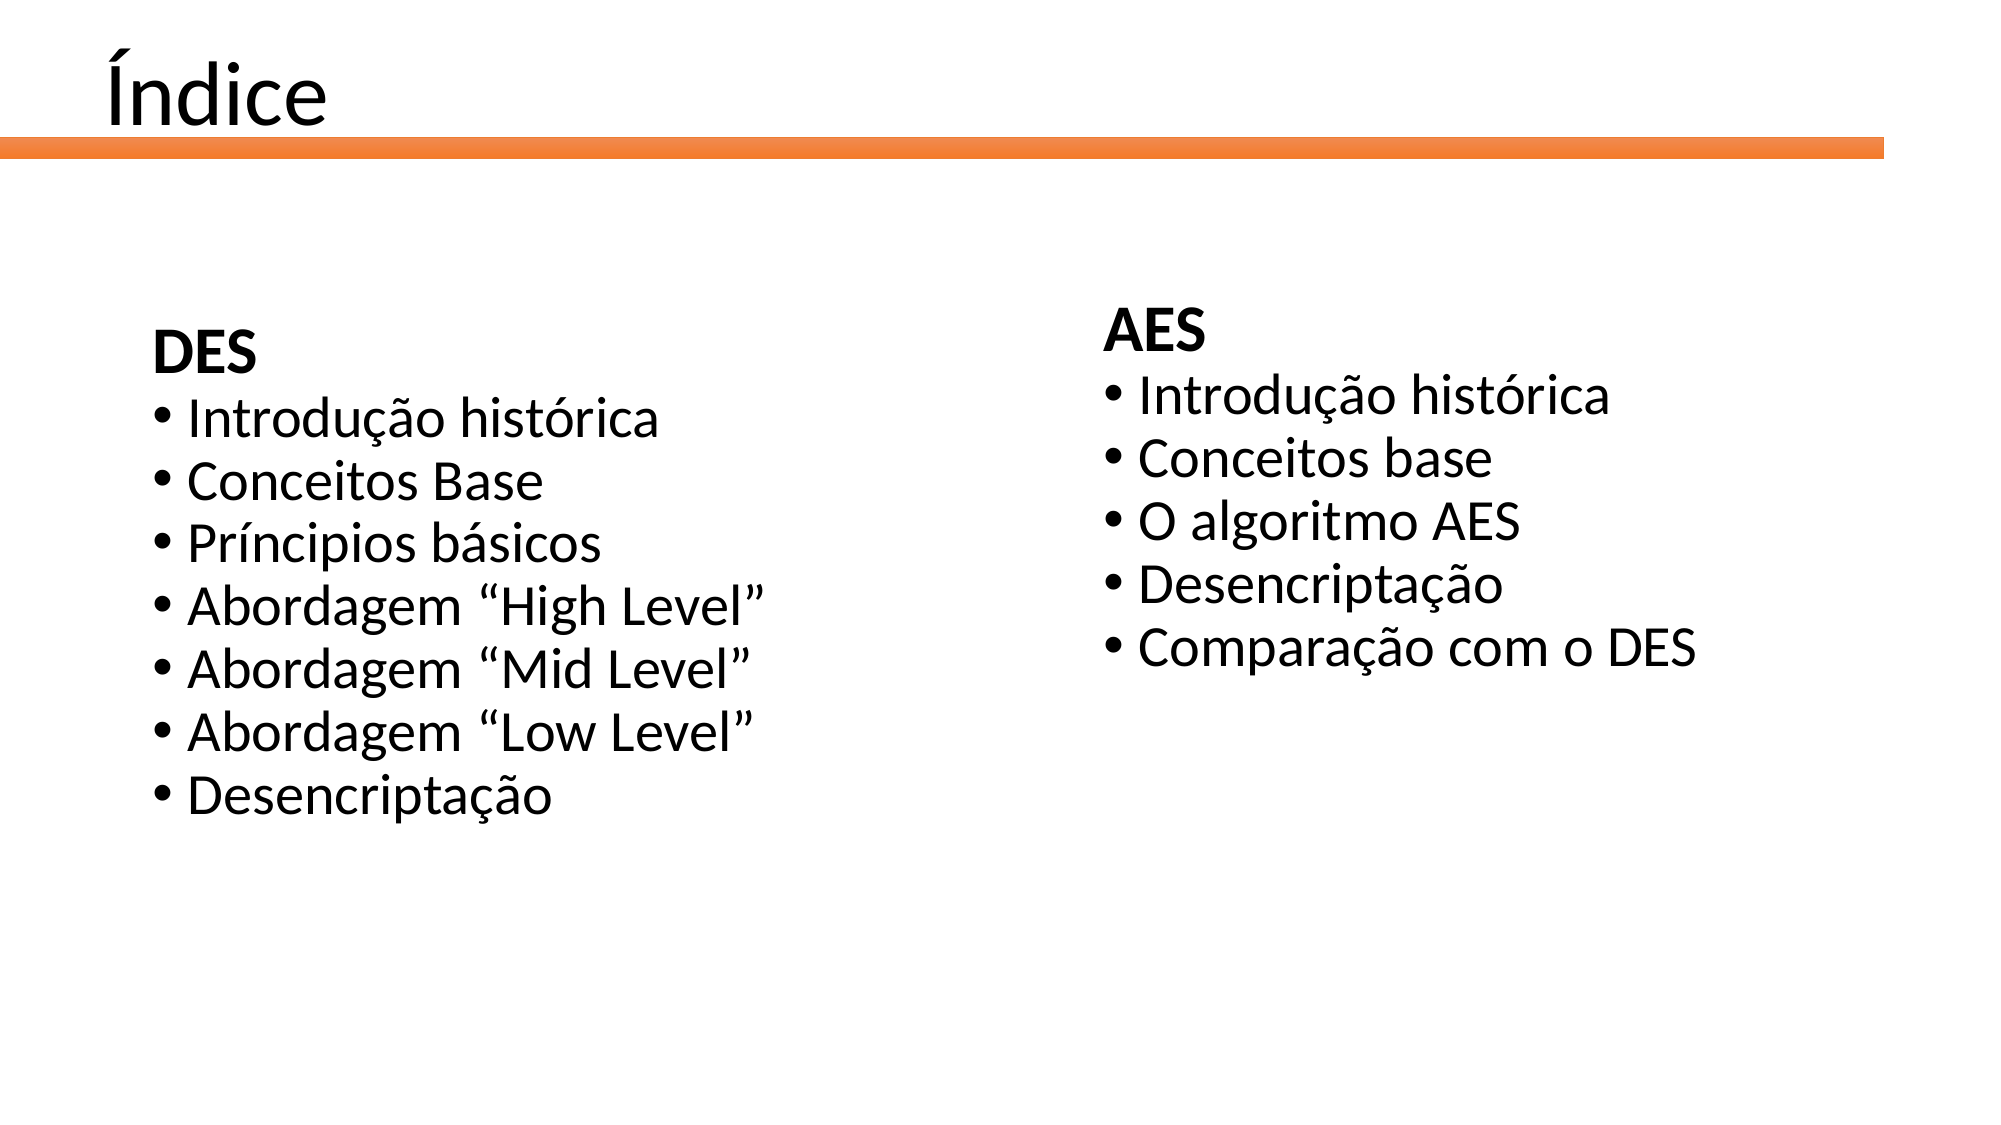

Índice

AES
Introdução histórica
Conceitos base
O algoritmo AES
Desencriptação
Comparação com o DES

DES
Introdução histórica
Conceitos Base
Príncipios básicos
Abordagem “High Level”
Abordagem “Mid Level”
Abordagem “Low Level”
Desencriptação